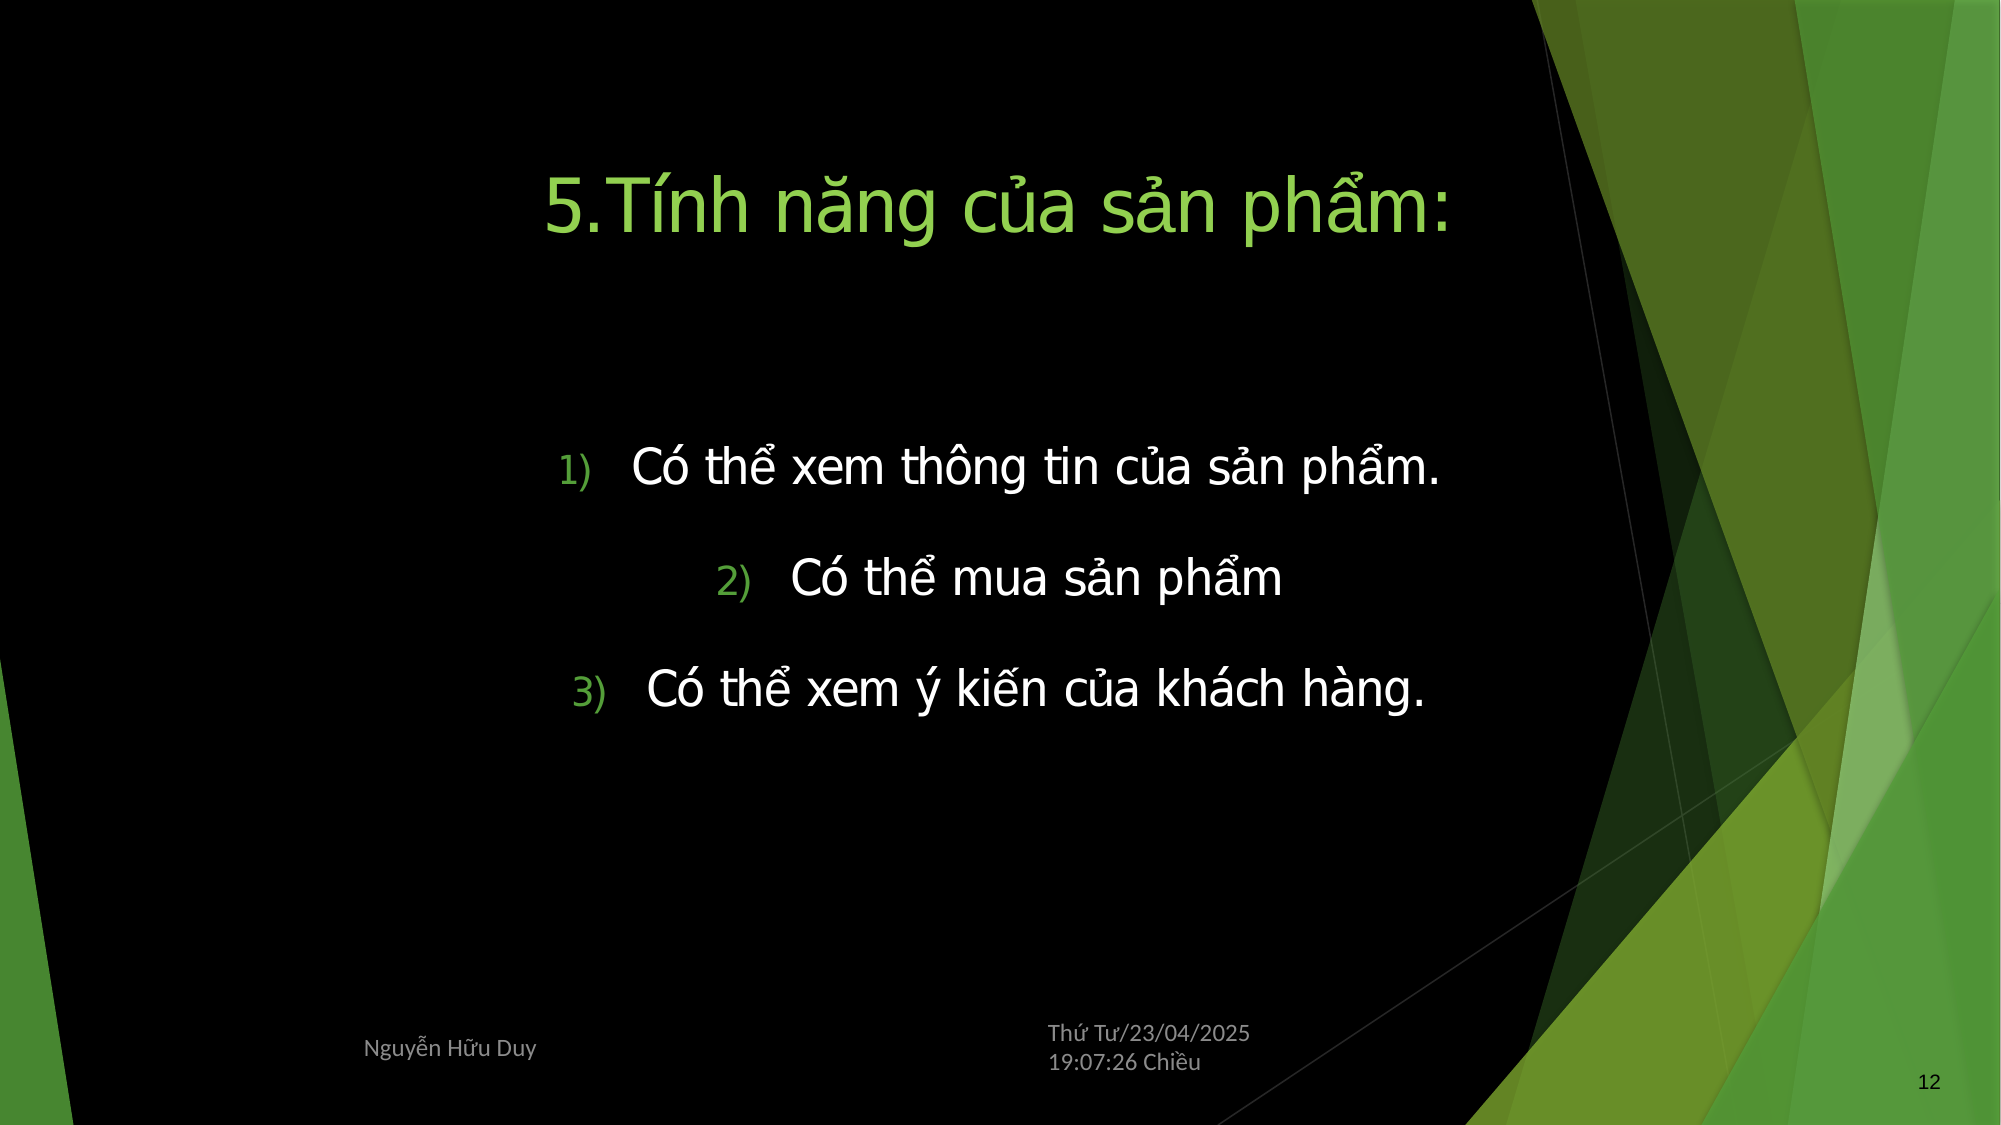

# 5.Tính năng của sản phẩm:
Có thể xem thông tin của sản phẩm.
Có thể mua sản phẩm
Có thể xem ý kiến của khách hàng.

Nguyễn Hữu Duy
Thứ Tư/23/04/2025 19:07:26 Chiều
12